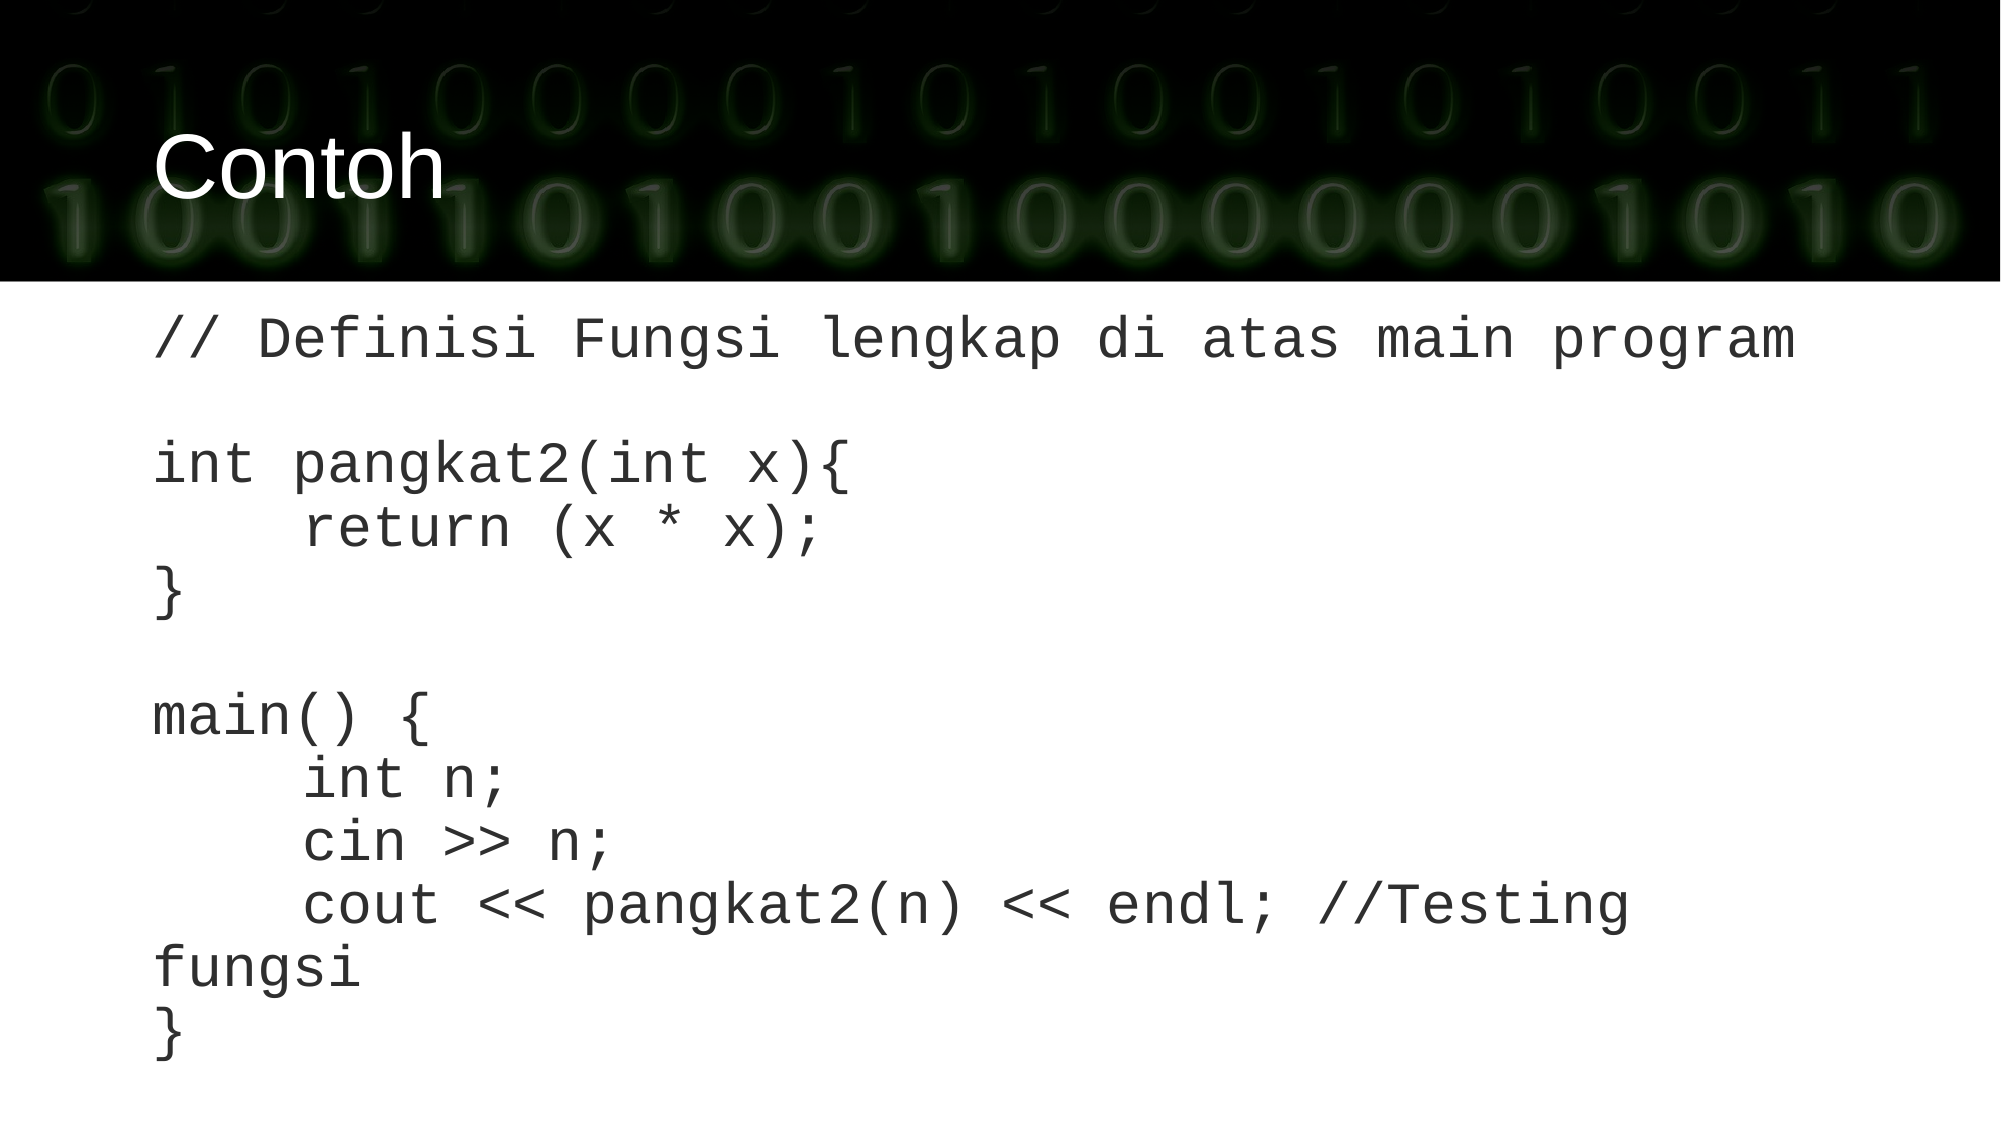

Contoh
// Definisi Fungsi lengkap di atas main program

int pangkat2(int x){
 	return (x * x);
}

main() {
 	int n;
 	cin >> n;
 	cout << pangkat2(n) << endl; //Testing fungsi
}